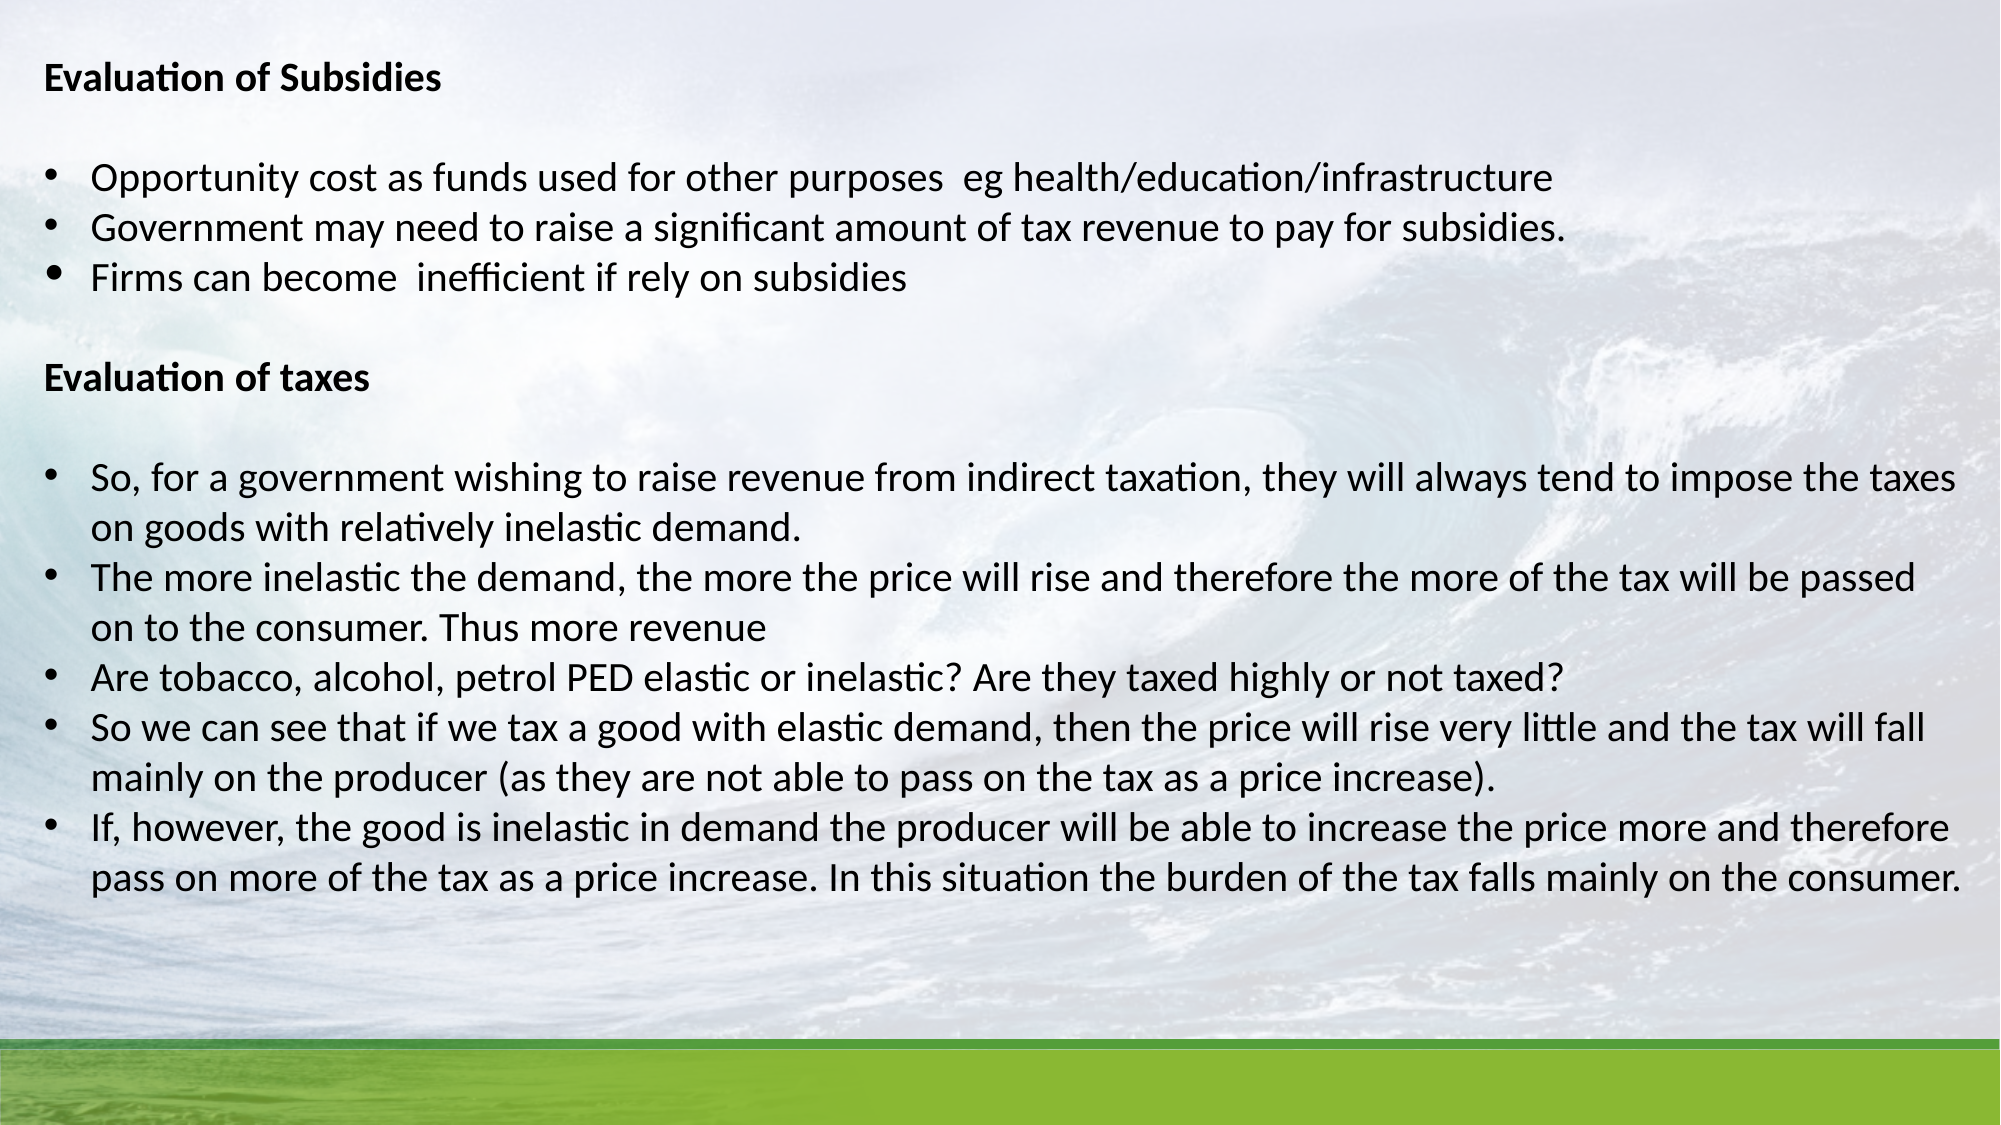

Evaluation of Subsidies

Opportunity cost as funds used for other purposes  eg health/education/infrastructure
Government may need to raise a significant amount of tax revenue to pay for subsidies.
Firms can become  inefficient if rely on subsidies

Evaluation of taxes

So, for a government wishing to raise revenue from indirect taxation, they will always tend to impose the taxes on goods with relatively inelastic demand.
The more inelastic the demand, the more the price will rise and therefore the more of the tax will be passed on to the consumer. Thus more revenue
Are tobacco, alcohol, petrol PED elastic or inelastic? Are they taxed highly or not taxed?
So we can see that if we tax a good with elastic demand, then the price will rise very little and the tax will fall mainly on the producer (as they are not able to pass on the tax as a price increase).
If, however, the good is inelastic in demand the producer will be able to increase the price more and therefore pass on more of the tax as a price increase. In this situation the burden of the tax falls mainly on the consumer.